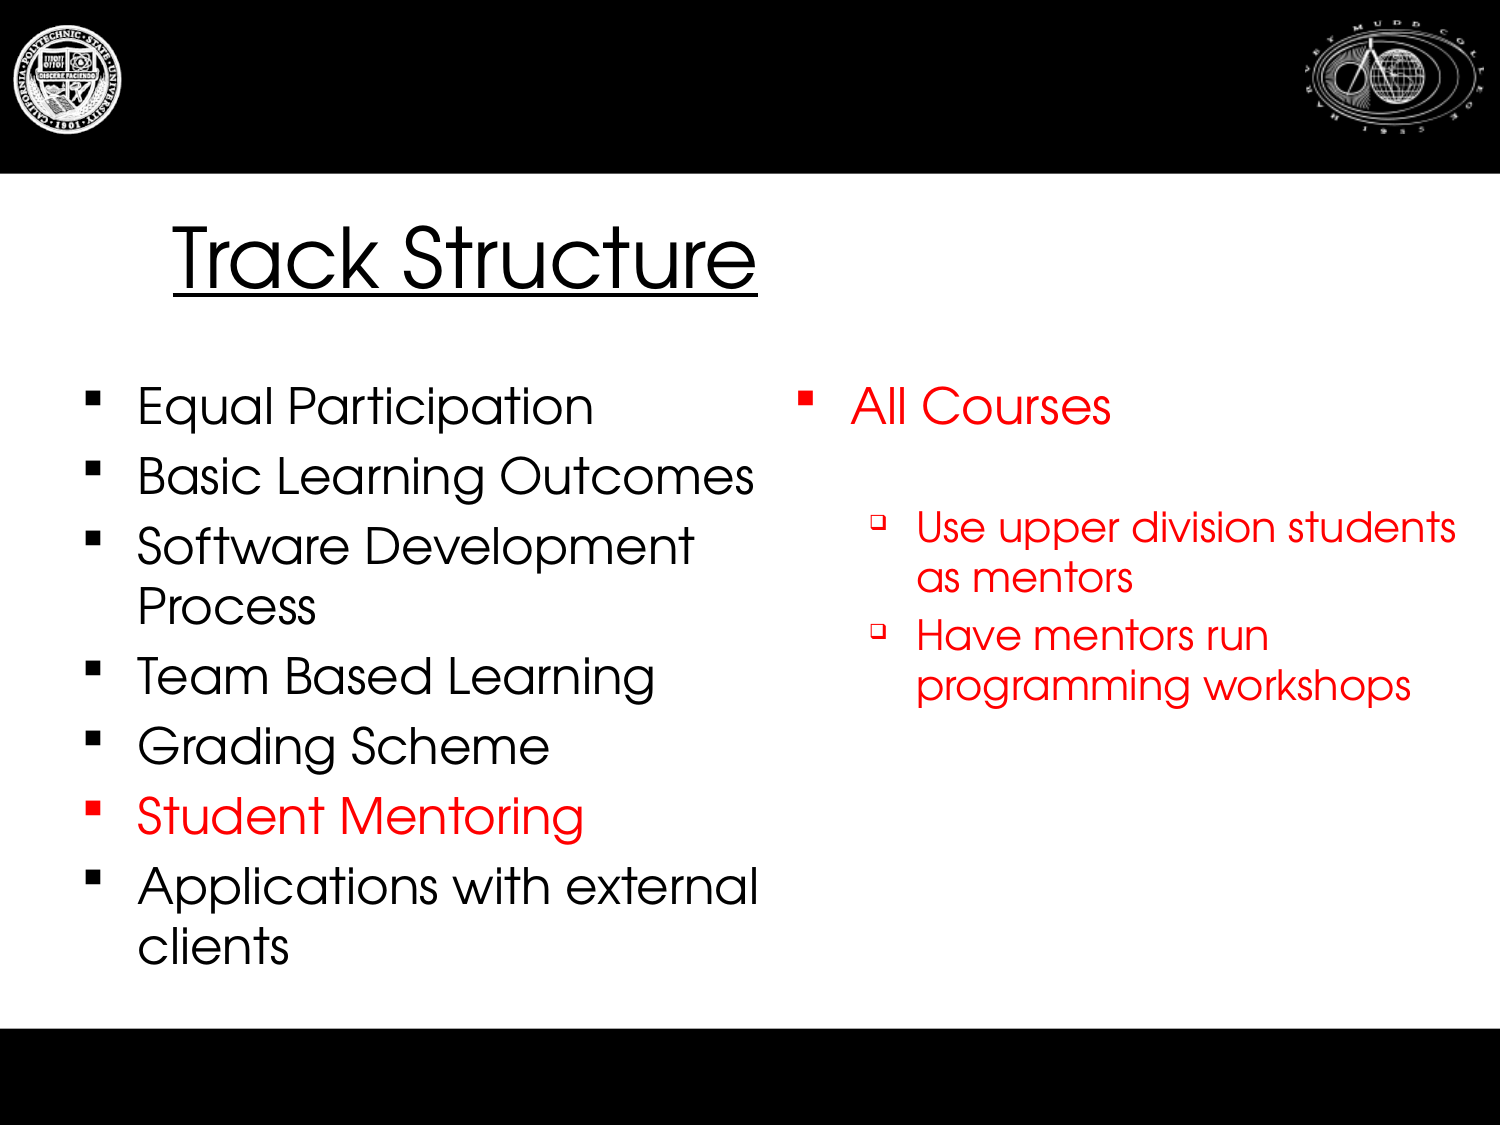

# Track Structure
Equal Participation
Basic Learning Outcomes
Software Development Process
Team Based Learning
Grading Scheme
Student Mentoring
Applications with external clients

All Courses

Use upper division students as mentors
Have mentors run programming workshops